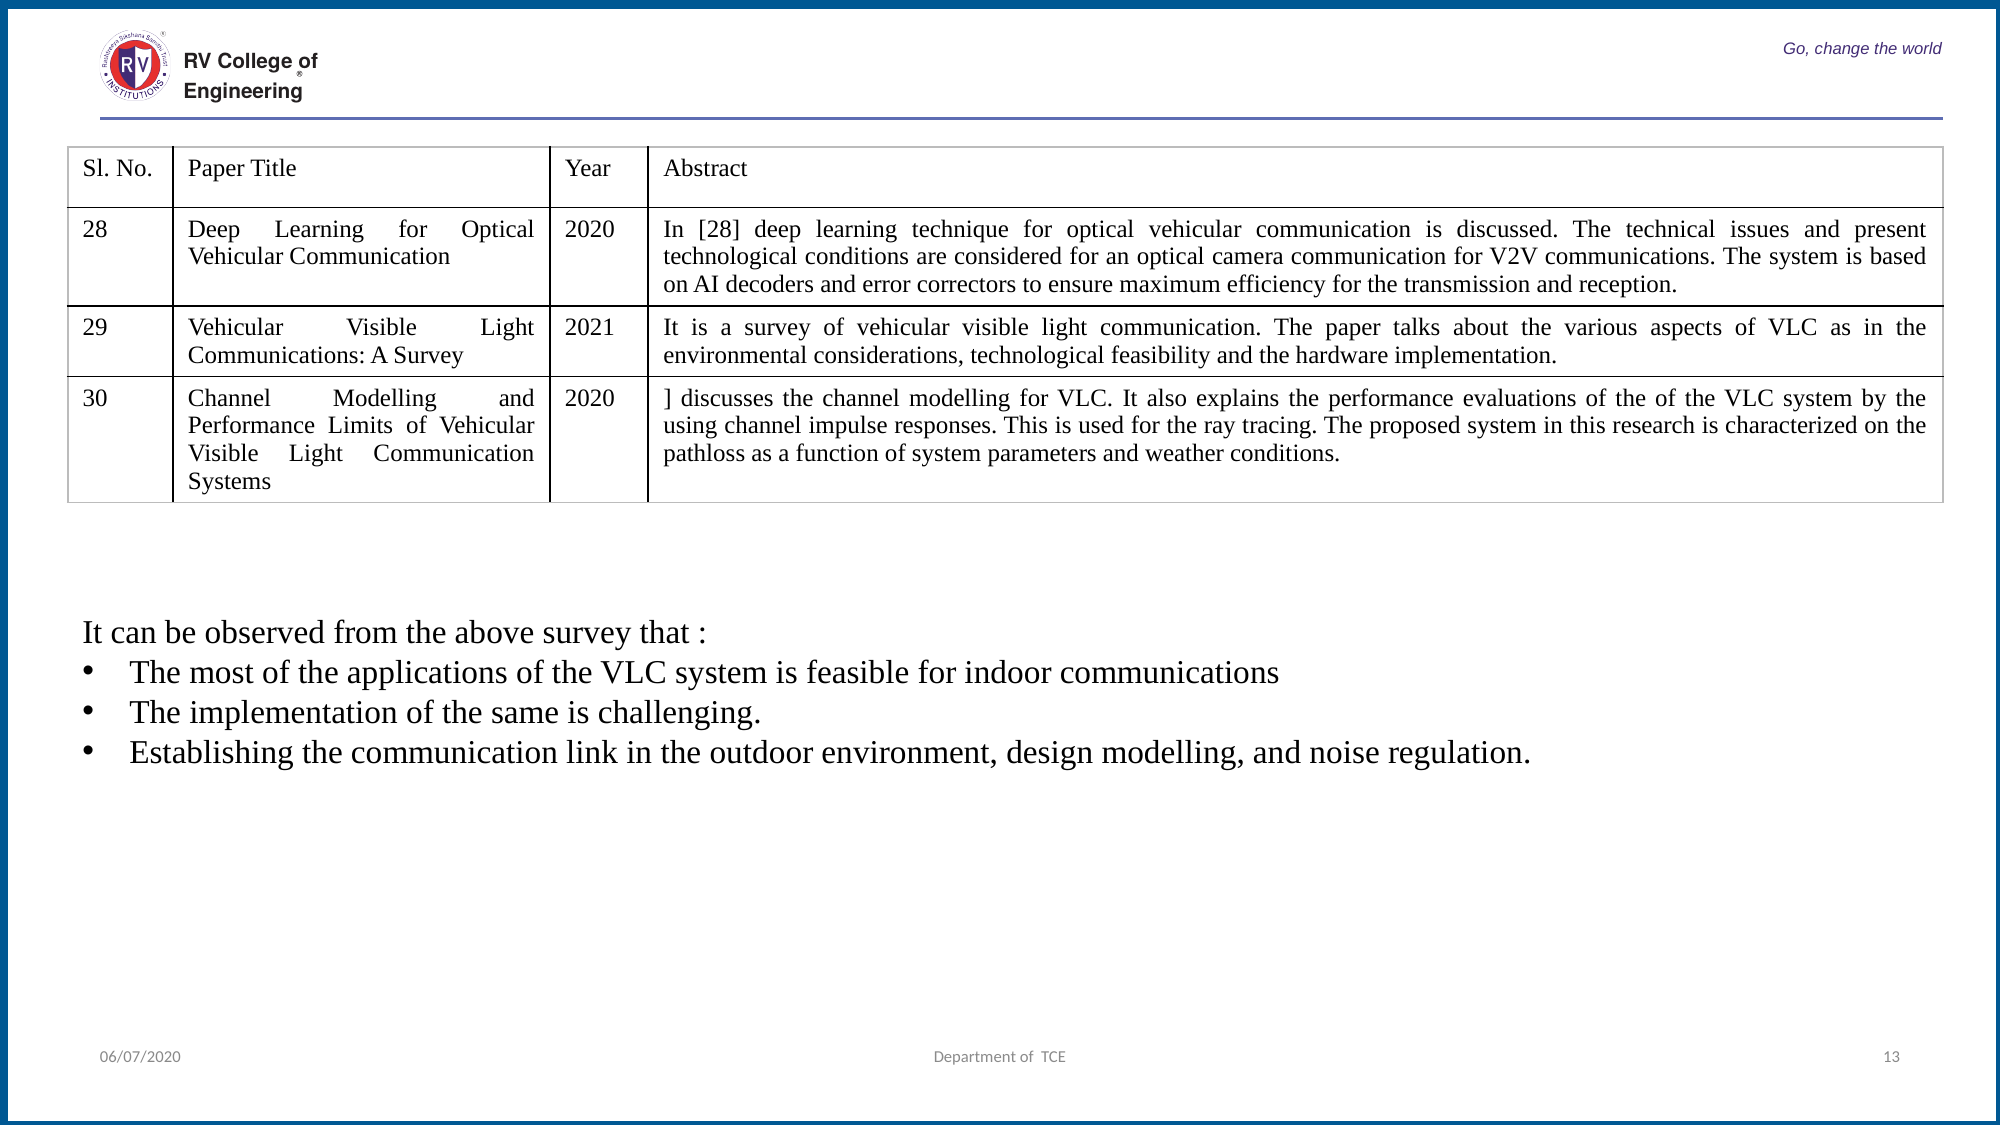

# Go, change the world
RV College of
Engineering

| Sl. No. | Paper Title | Year | Abstract |
| --- | --- | --- | --- |
| 28 | Deep Learning for Optical Vehicular Communication | 2020 | In [28] deep learning technique for optical vehicular communication is discussed. The technical issues and present technological conditions are considered for an optical camera communication for V2V communications. The system is based on AI decoders and error correctors to ensure maximum efficiency for the transmission and reception. |
| 29 | Vehicular Visible Light Communications: A Survey | 2021 | It is a survey of vehicular visible light communication. The paper talks about the various aspects of VLC as in the environmental considerations, technological feasibility and the hardware implementation. |
| 30 | Channel Modelling and Performance Limits of Vehicular Visible Light Communication Systems | 2020 | ] discusses the channel modelling for VLC. It also explains the performance evaluations of the of the VLC system by the using channel impulse responses. This is used for the ray tracing. The proposed system in this research is characterized on the pathloss as a function of system parameters and weather conditions. |

It can be observed from the above survey that :
The most of the applications of the VLC system is feasible for indoor communications
The implementation of the same is challenging.
Establishing the communication link in the outdoor environment, design modelling, and noise regulation.

06/07/2020
Department of  TCE
13